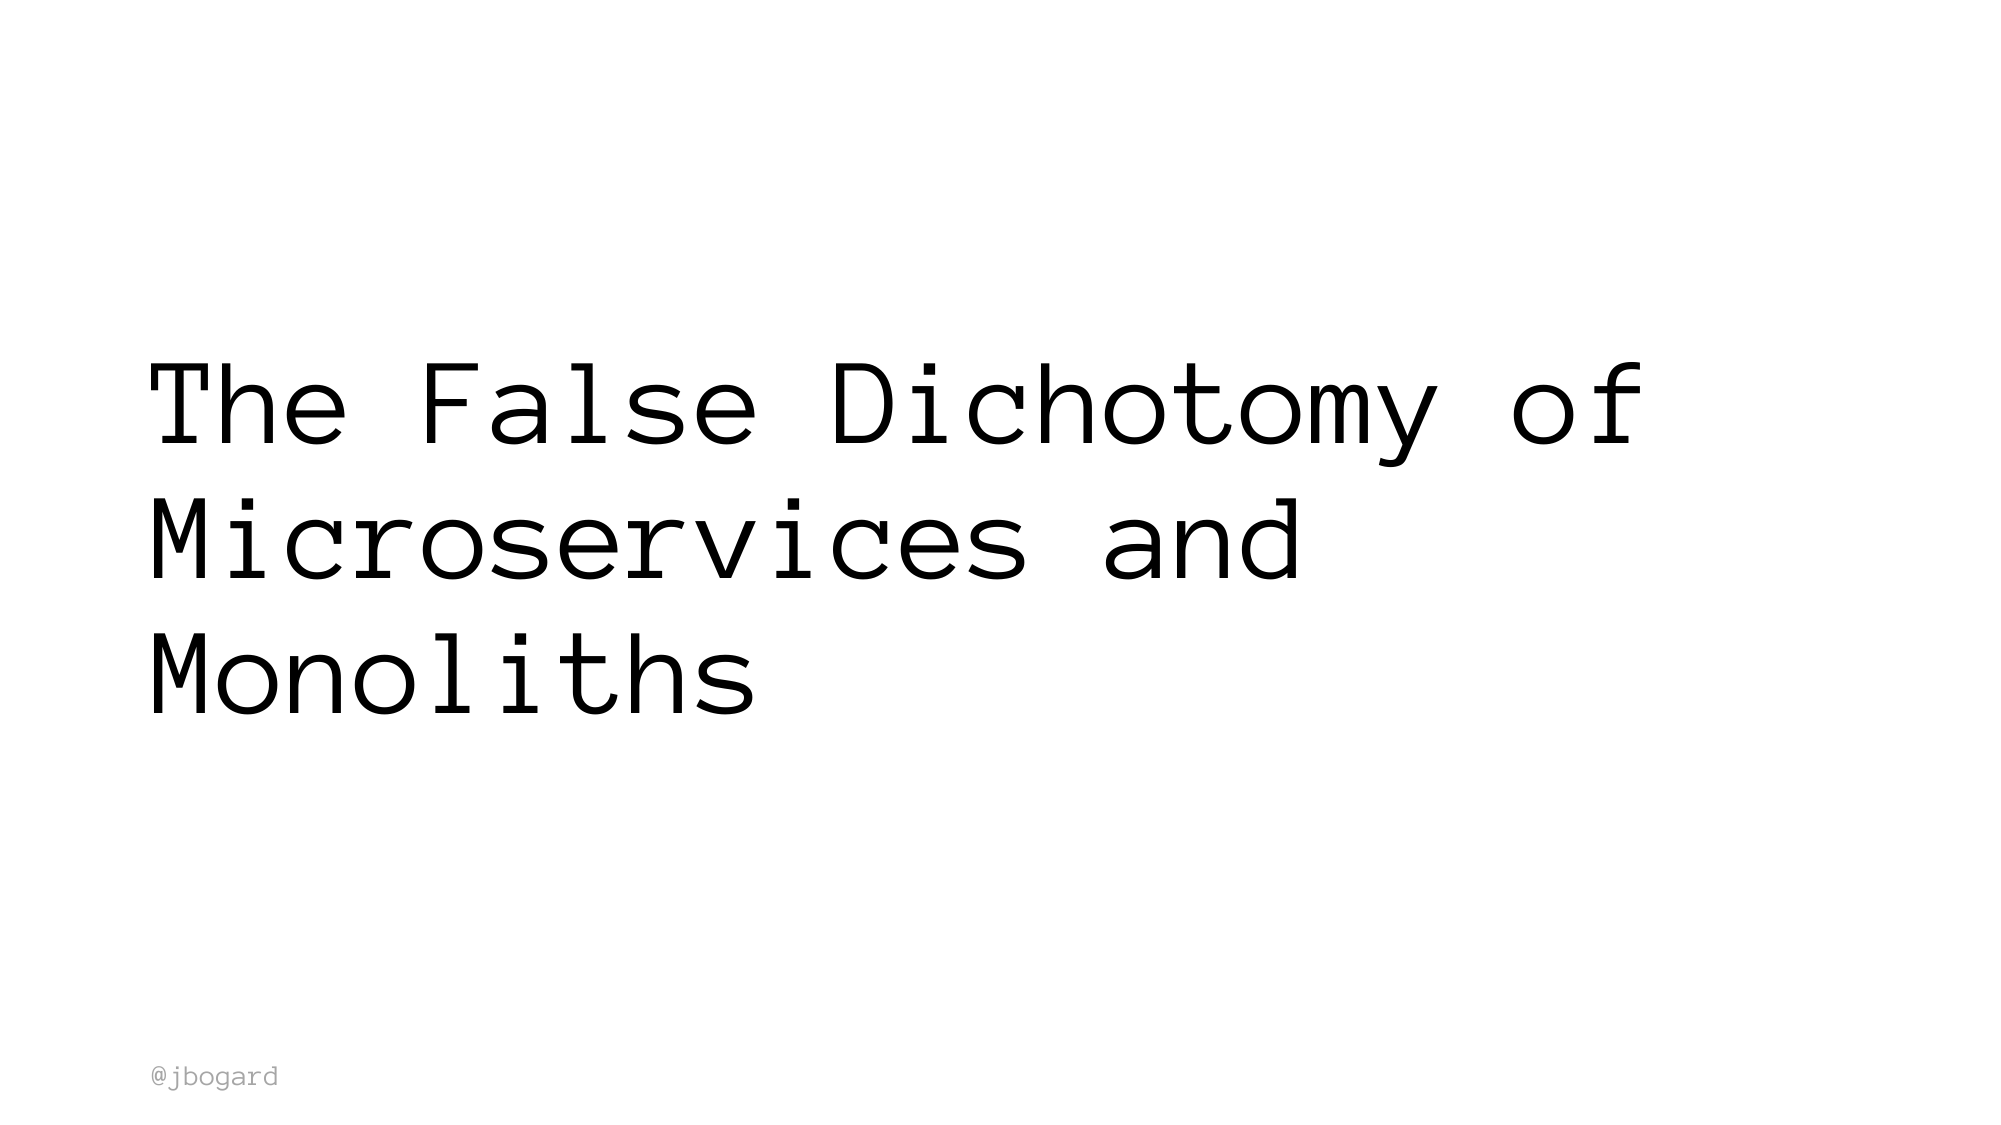

# The False Dichotomy of Microservices and Monoliths